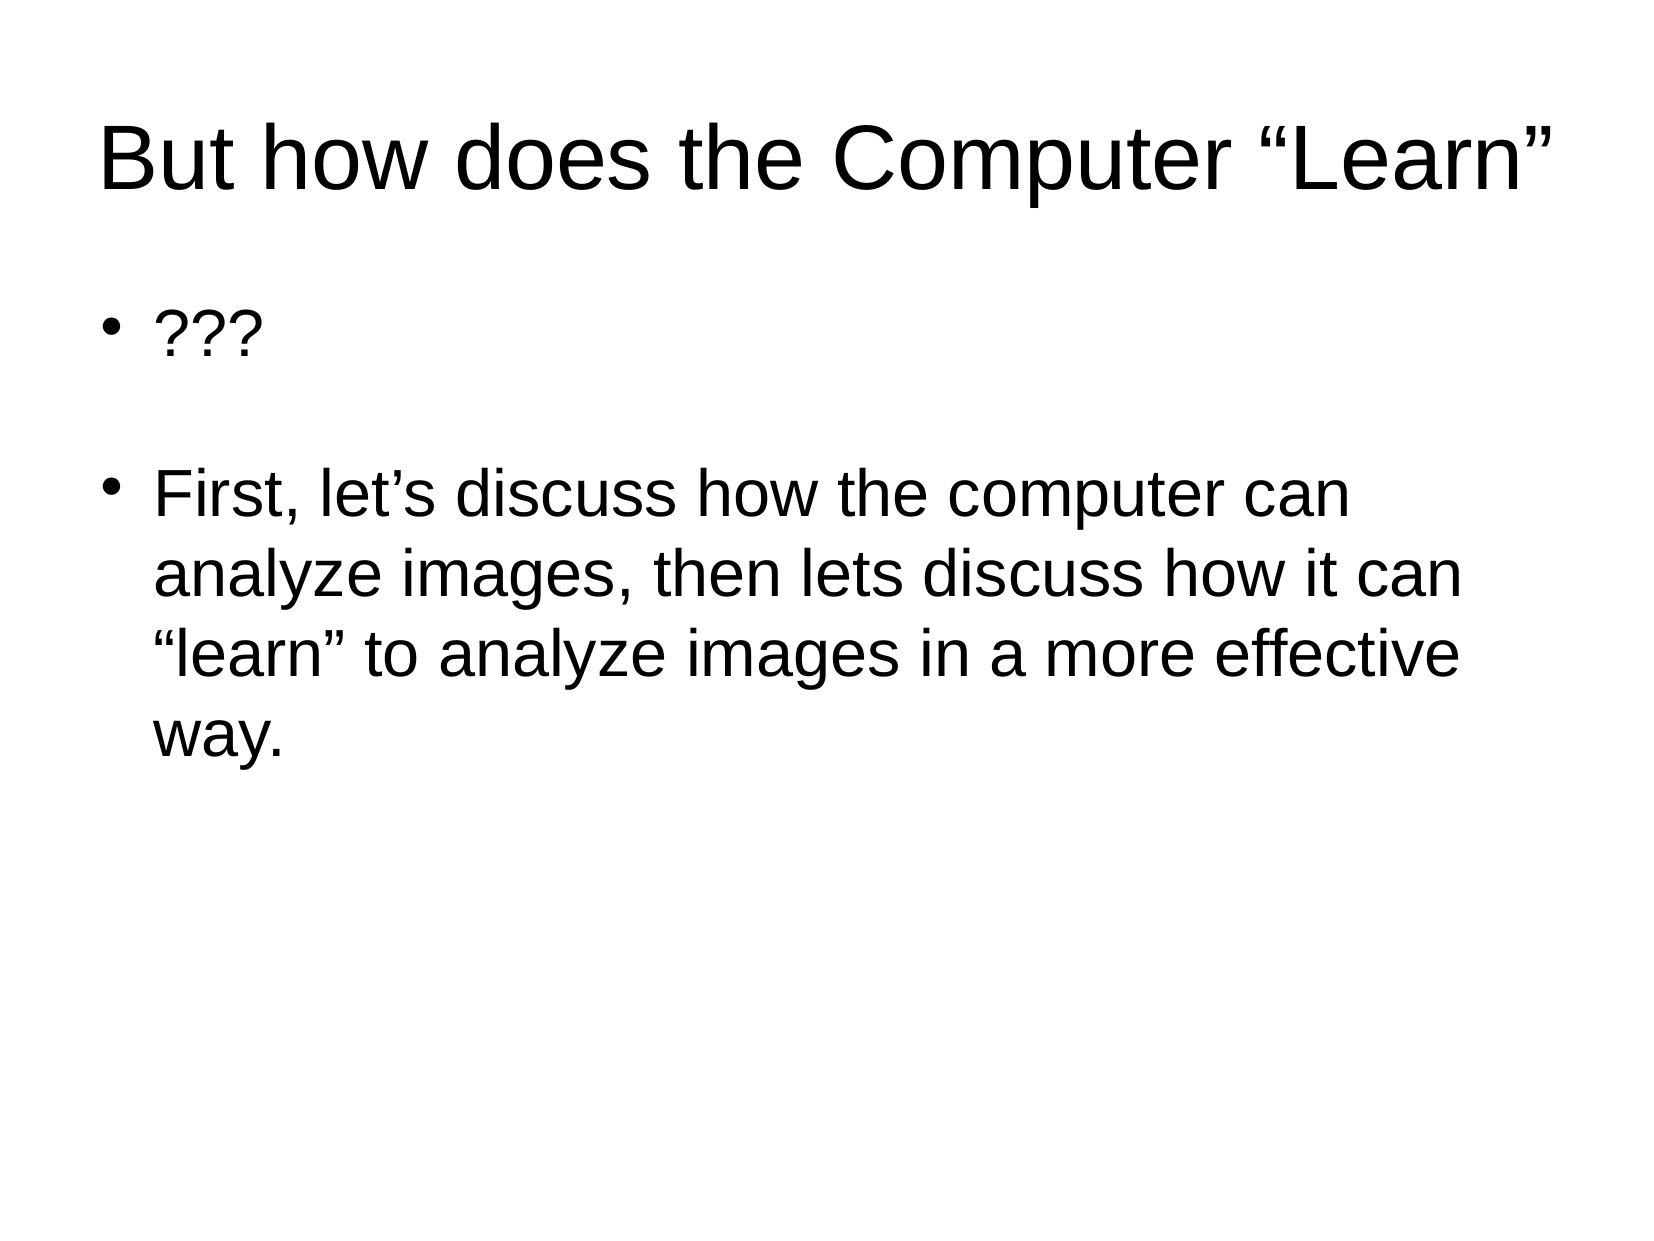

But how does the Computer “Learn”
???

First, let’s discuss how the computer can analyze images, then lets discuss how it can “learn” to analyze images in a more effective way.